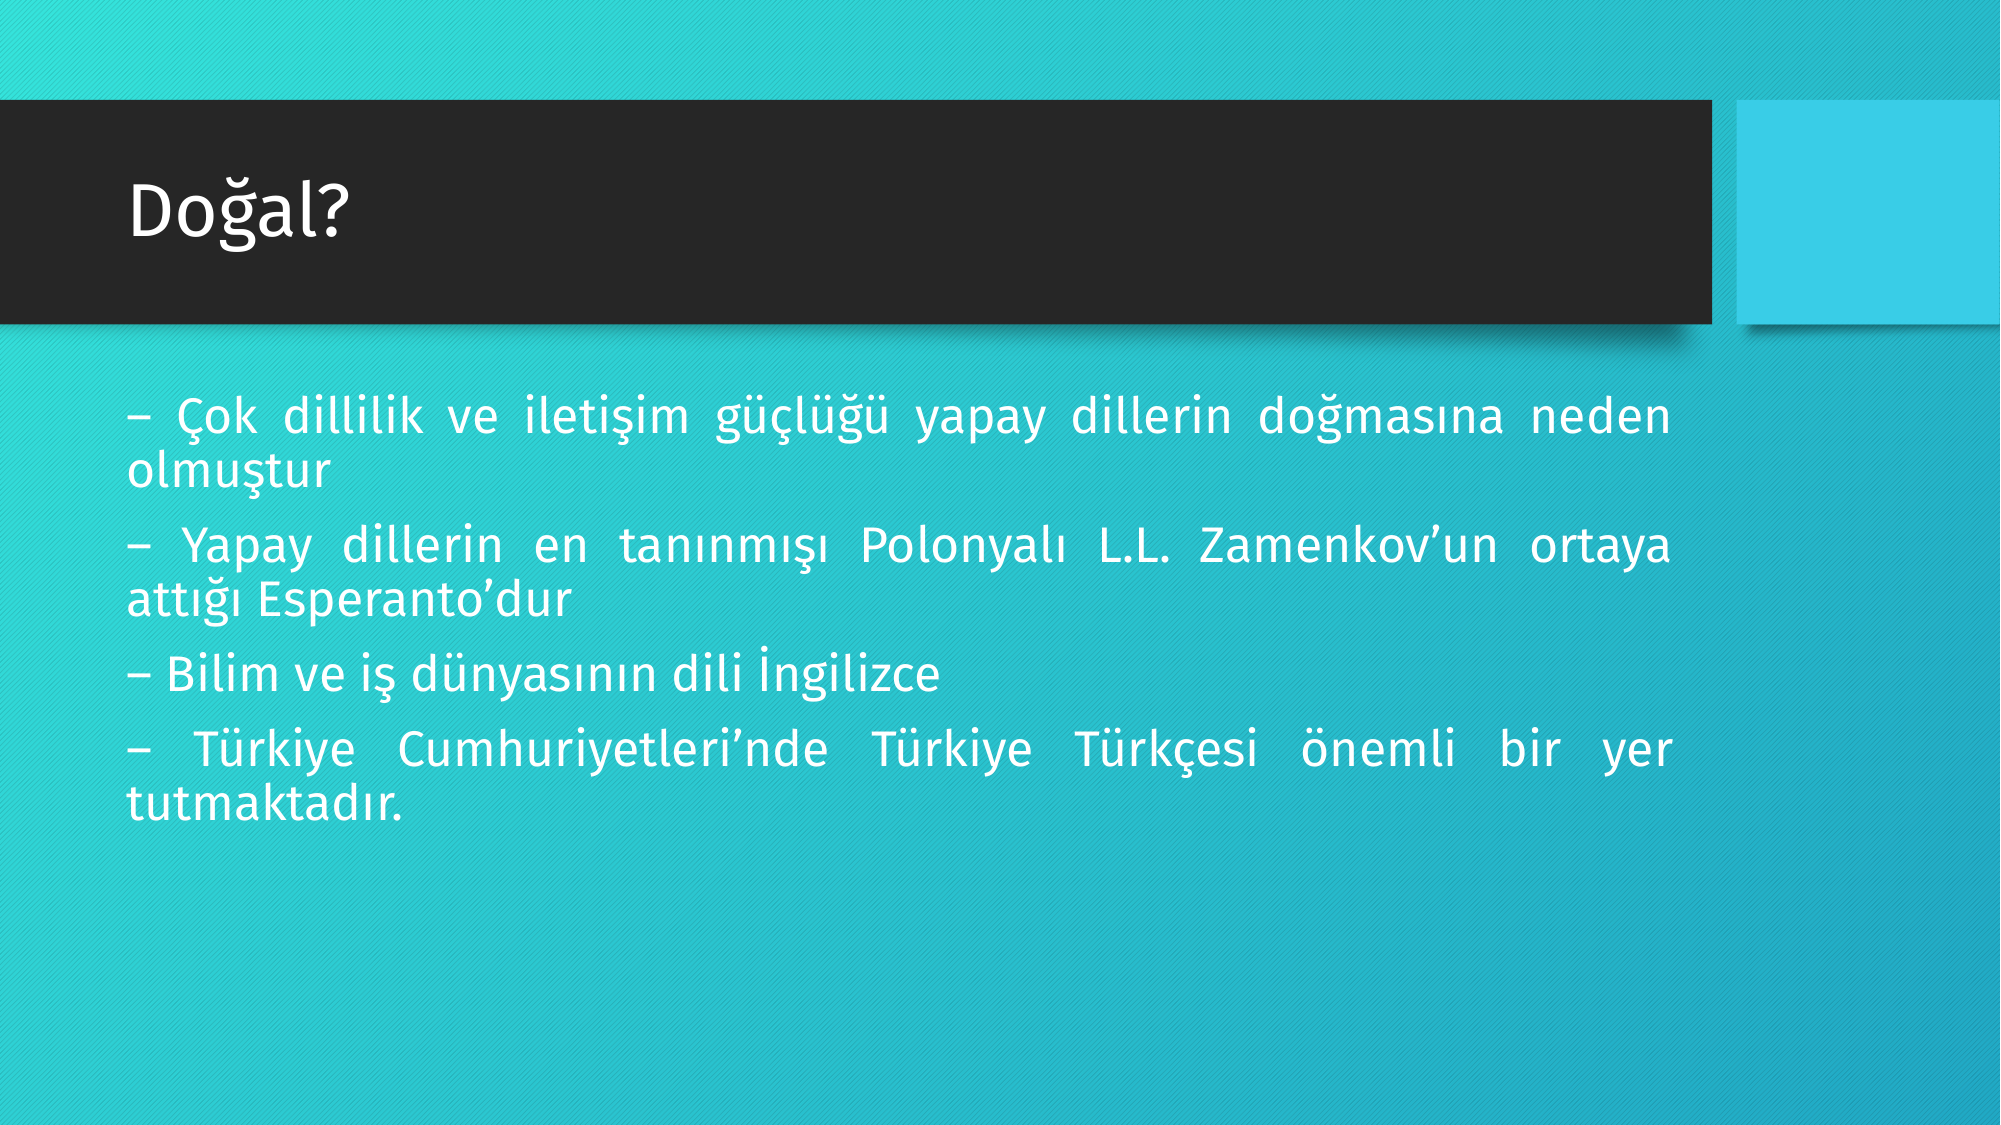

# Doğal?
– Çok dillilik ve iletişim güçlüğü yapay dillerin doğmasına neden olmuştur
– Yapay dillerin en tanınmışı Polonyalı L.L. Zamenkov’un ortaya attığı Esperanto’dur
– Bilim ve iş dünyasının dili İngilizce
– Türkiye Cumhuriyetleri’nde Türkiye Türkçesi önemli bir yer tutmaktadır.